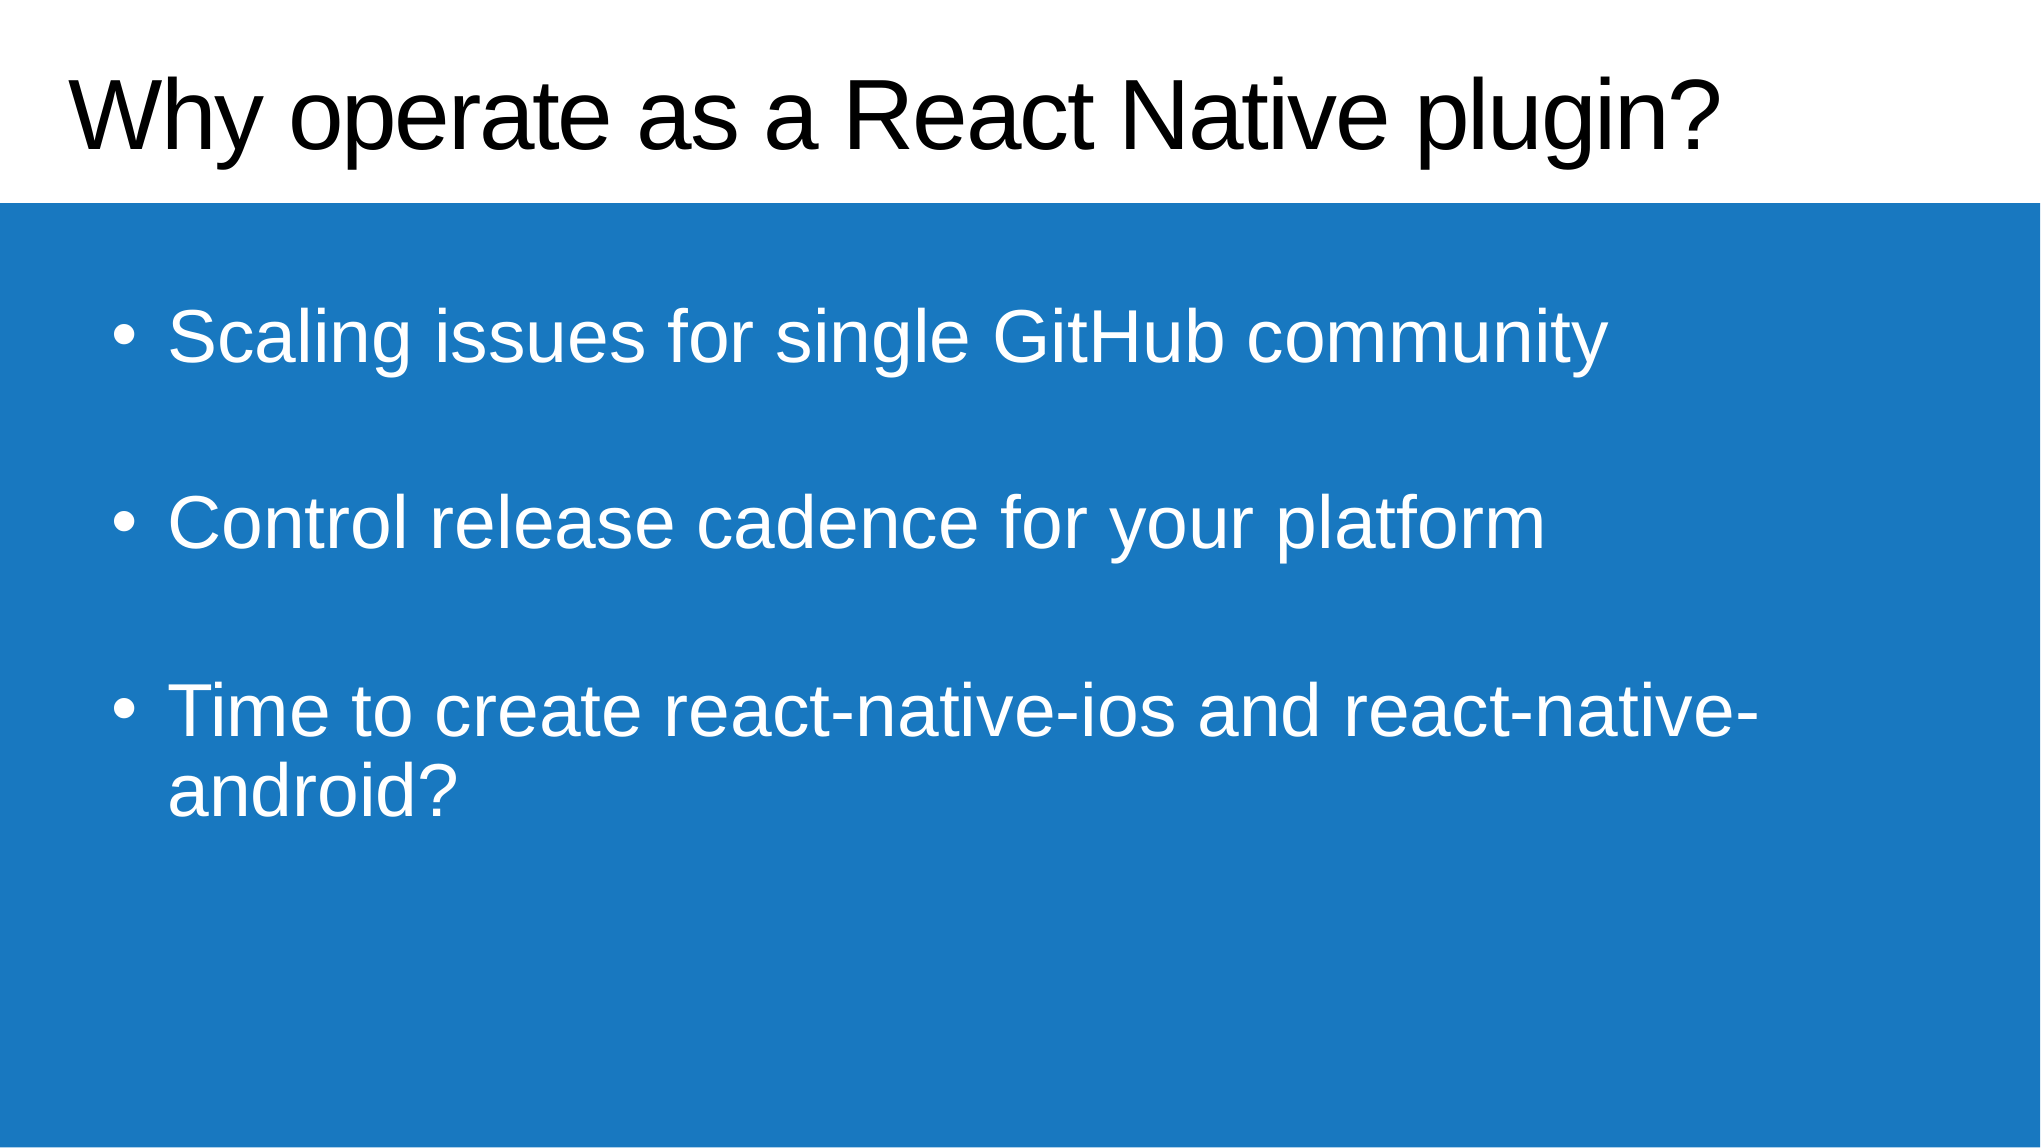

# Why operate as a React Native plugin?

Scaling issues for single GitHub community

Control release cadence for your platform

Time to create react-native-ios and react-native-android?